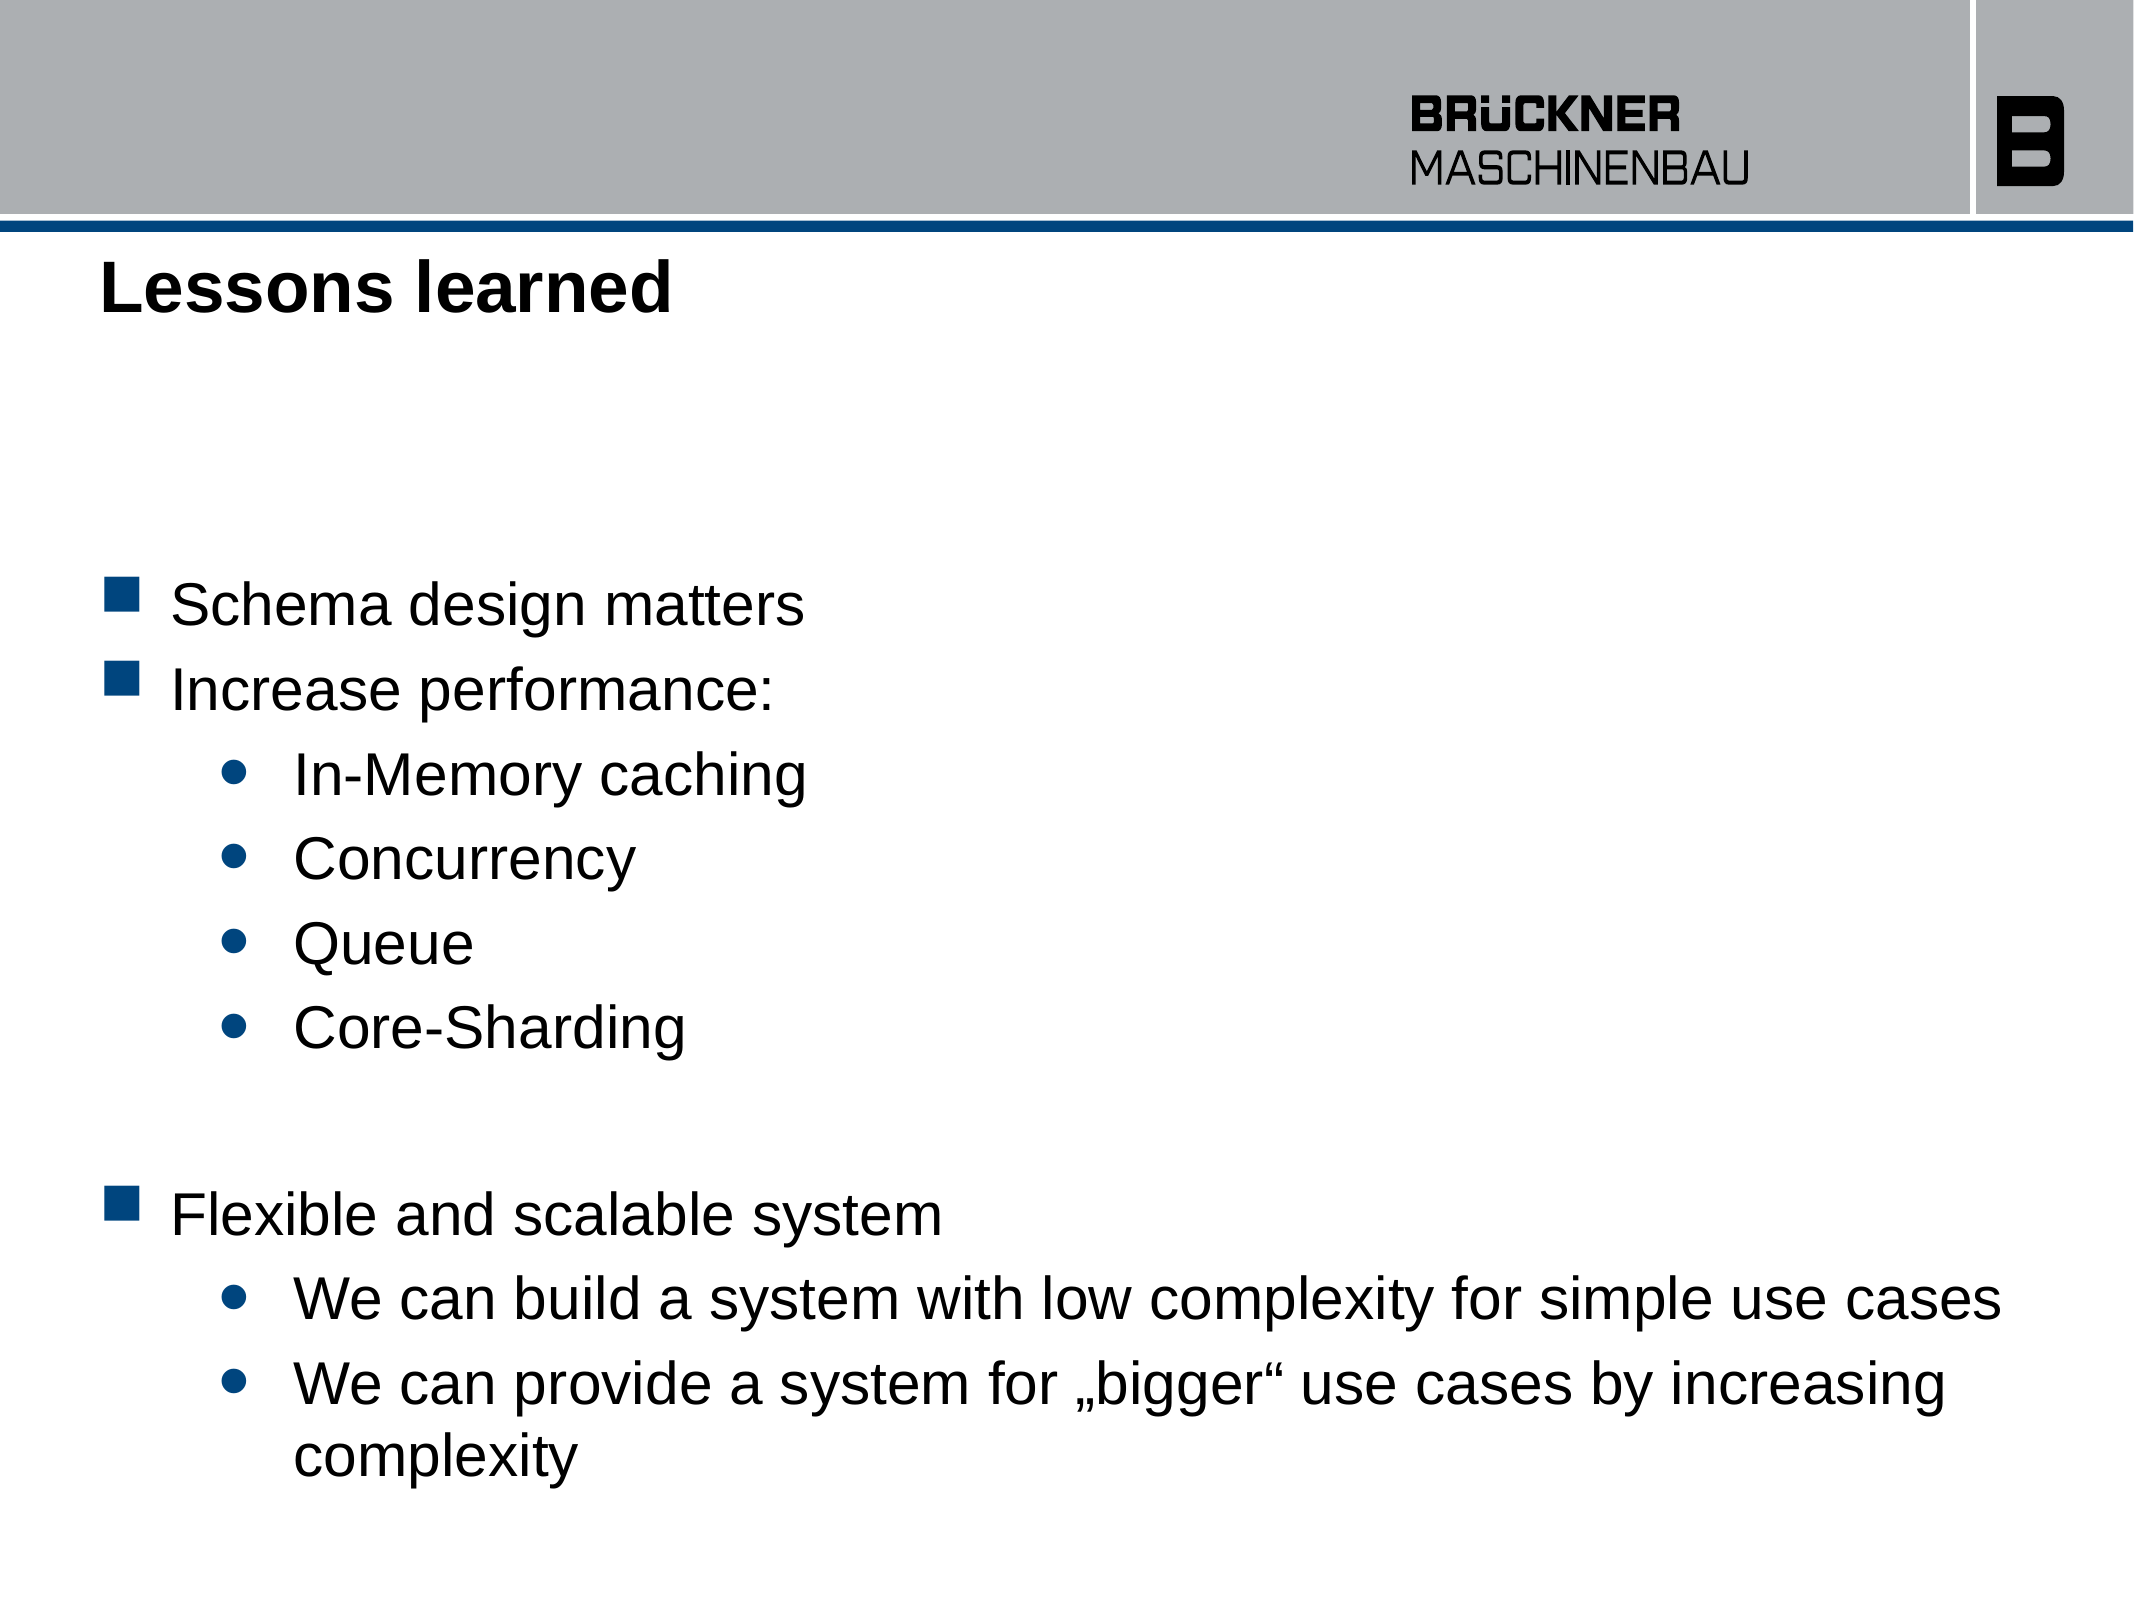

# Lessons learned

Schema design matters
Increase performance:
In-Memory caching
Concurrency
Queue
Core-Sharding

Flexible and scalable system
We can build a system with low complexity for simple use cases
We can provide a system for „bigger“ use cases by increasing complexity